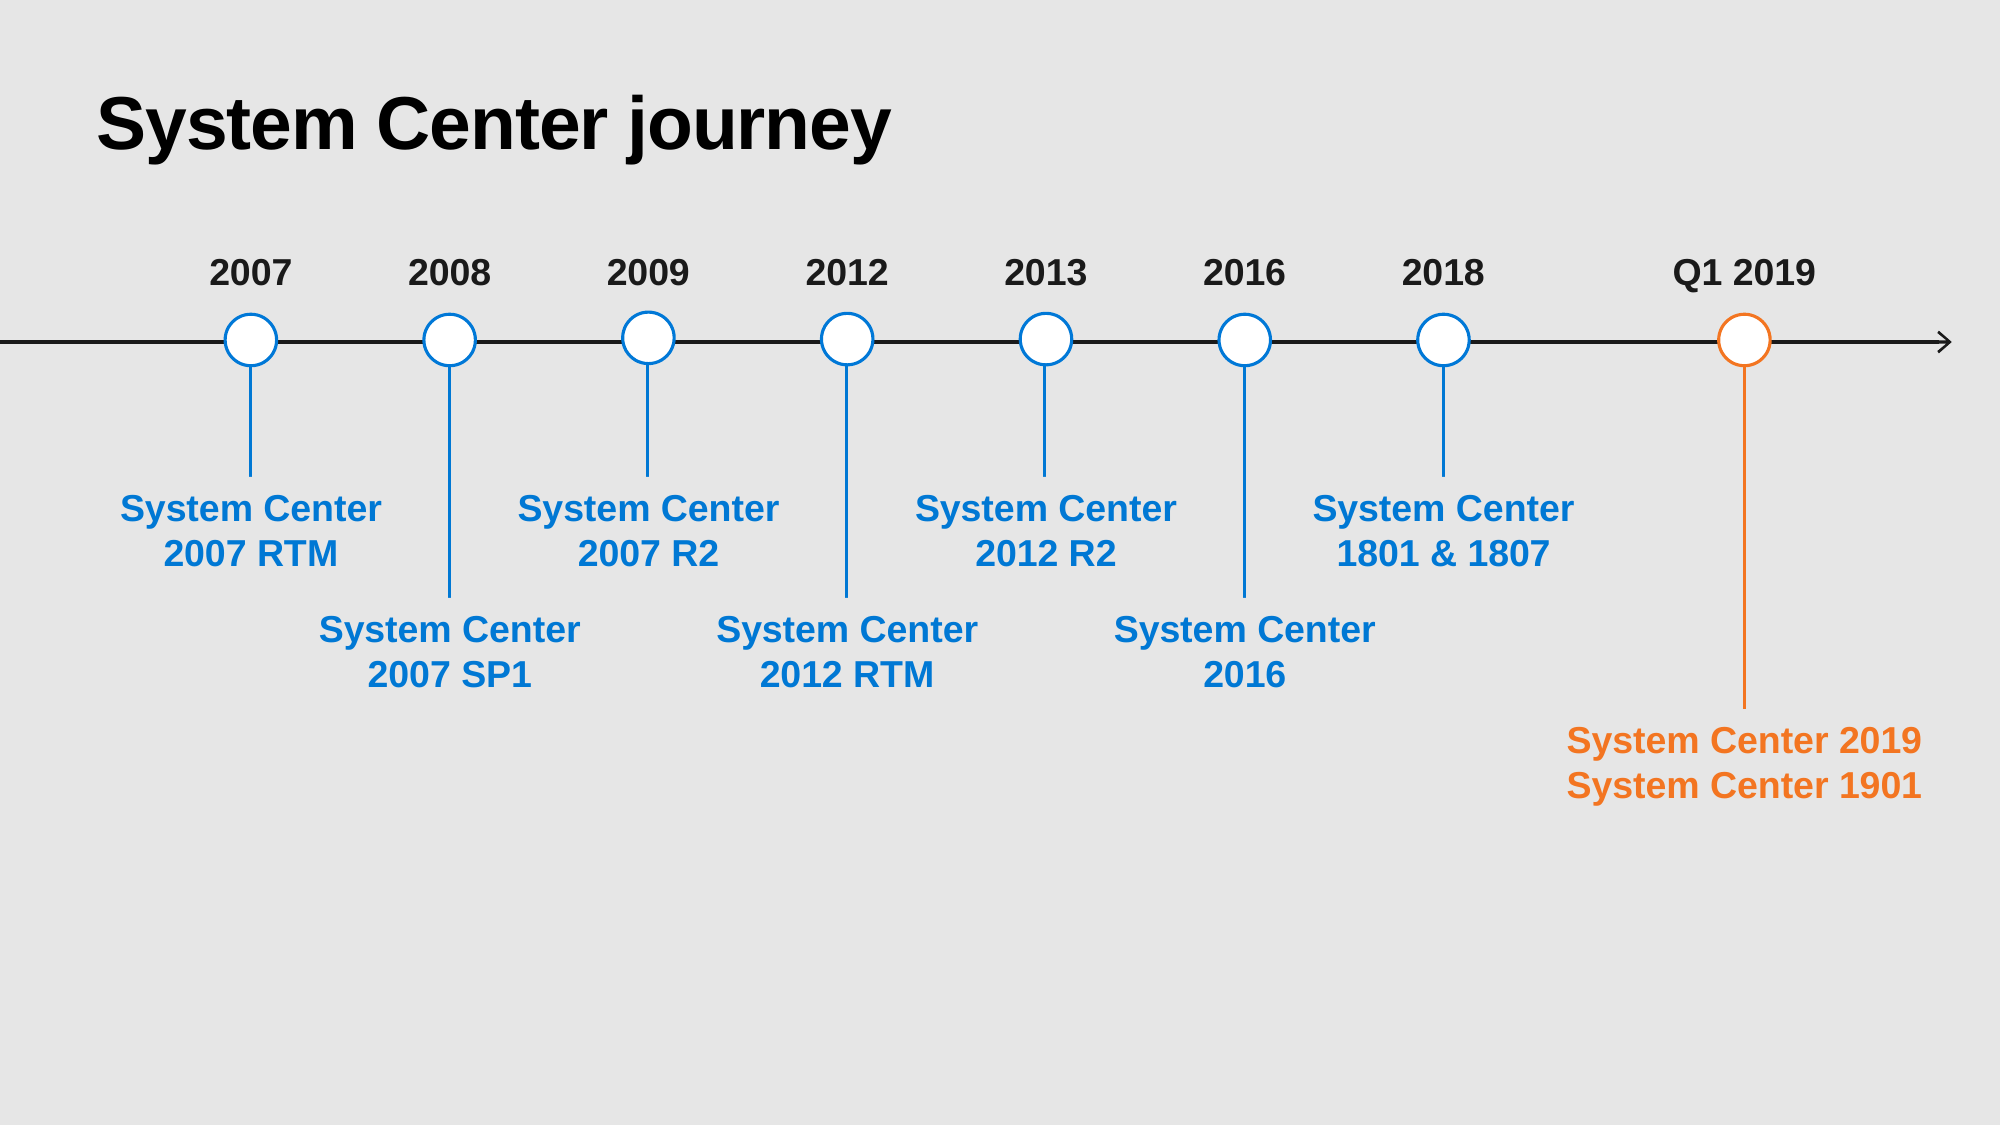

# System Center journey
2007
2008
2009
2012
2013
2016
2018
Q1 2019

System Center
2007 RTM
System Center
2007 R2
System Center
2012 R2
System Center
1801 & 1807
System Center
2007 SP1
System Center
2012 RTM
System Center
2016
System Center 2019
System Center 1901